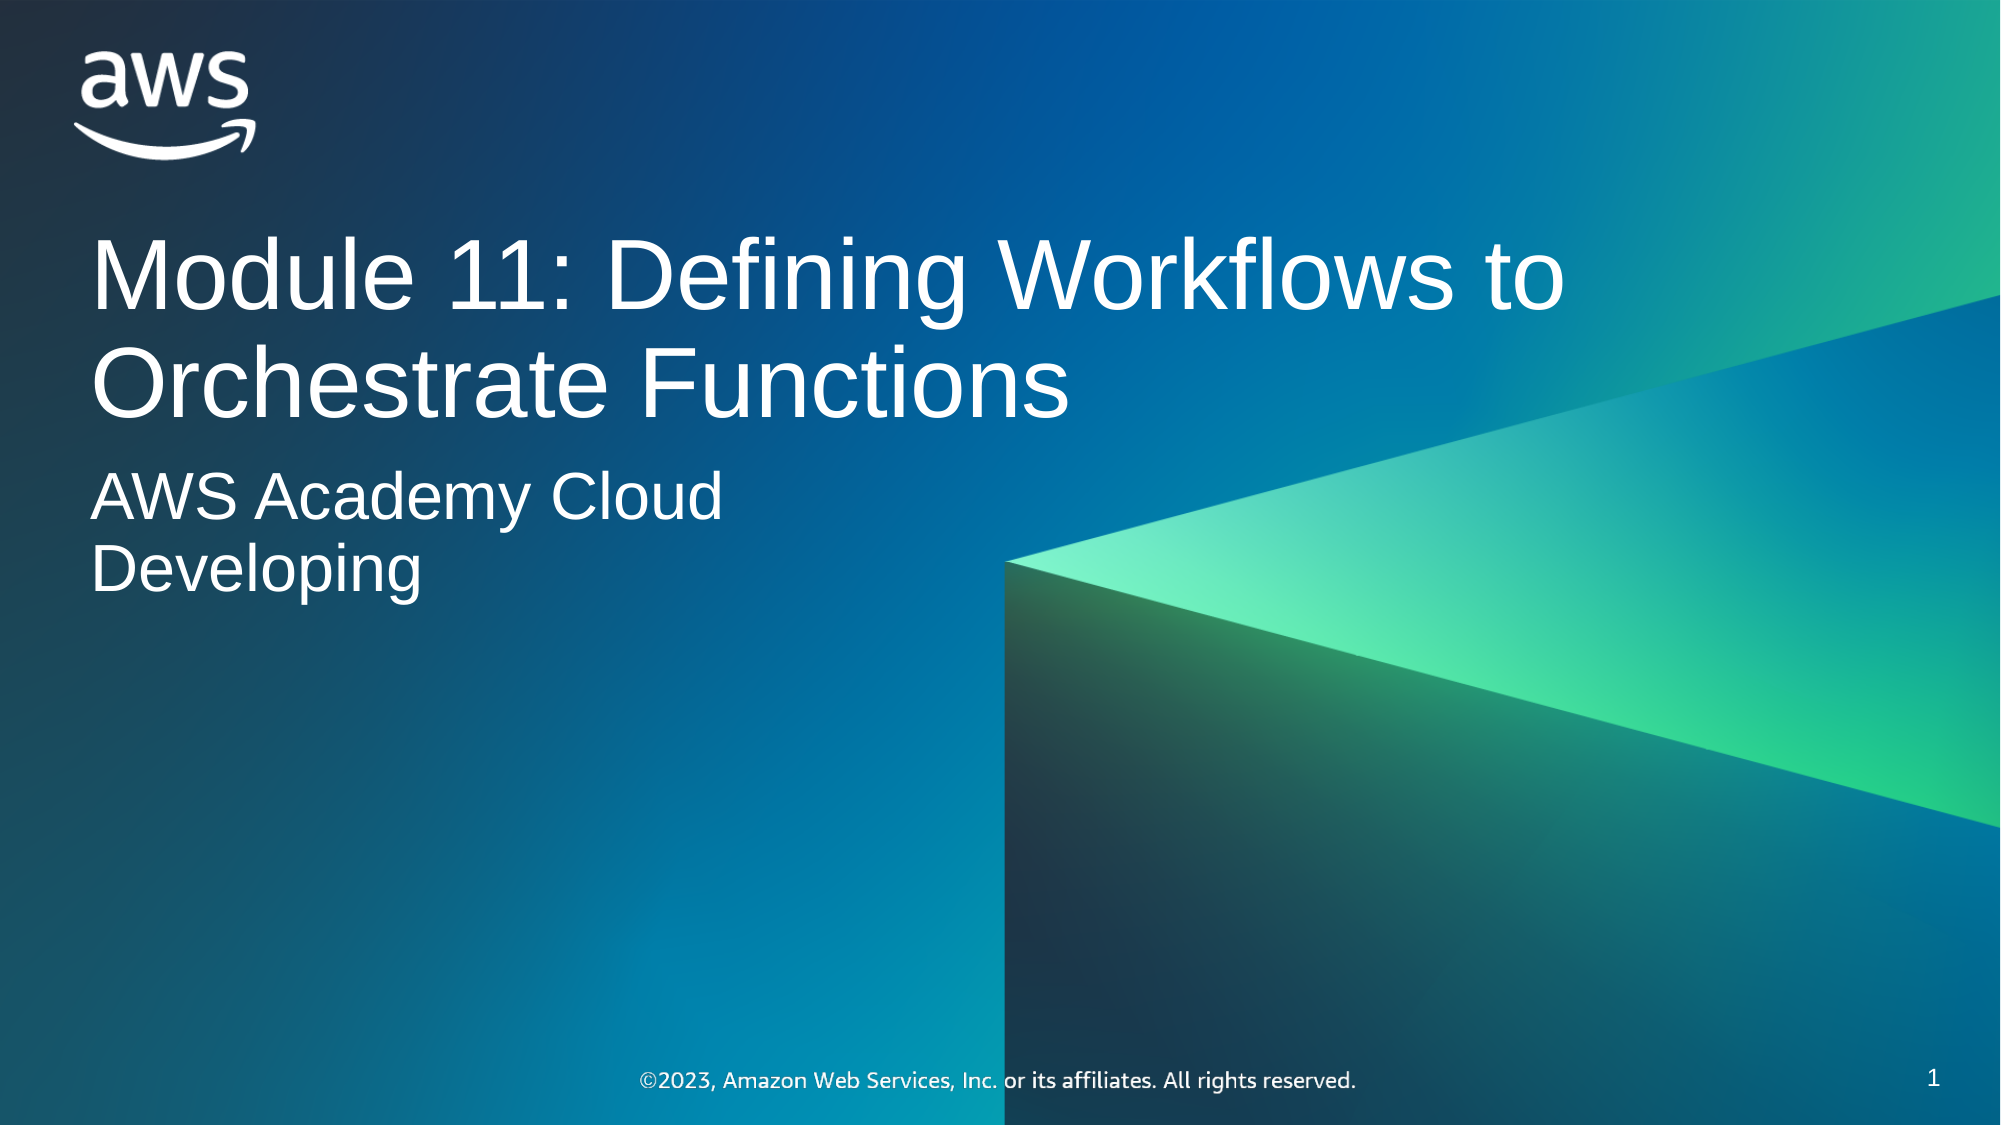

Module 11: Defining Workflows to Orchestrate Functions
AWS Academy Cloud Developing
1